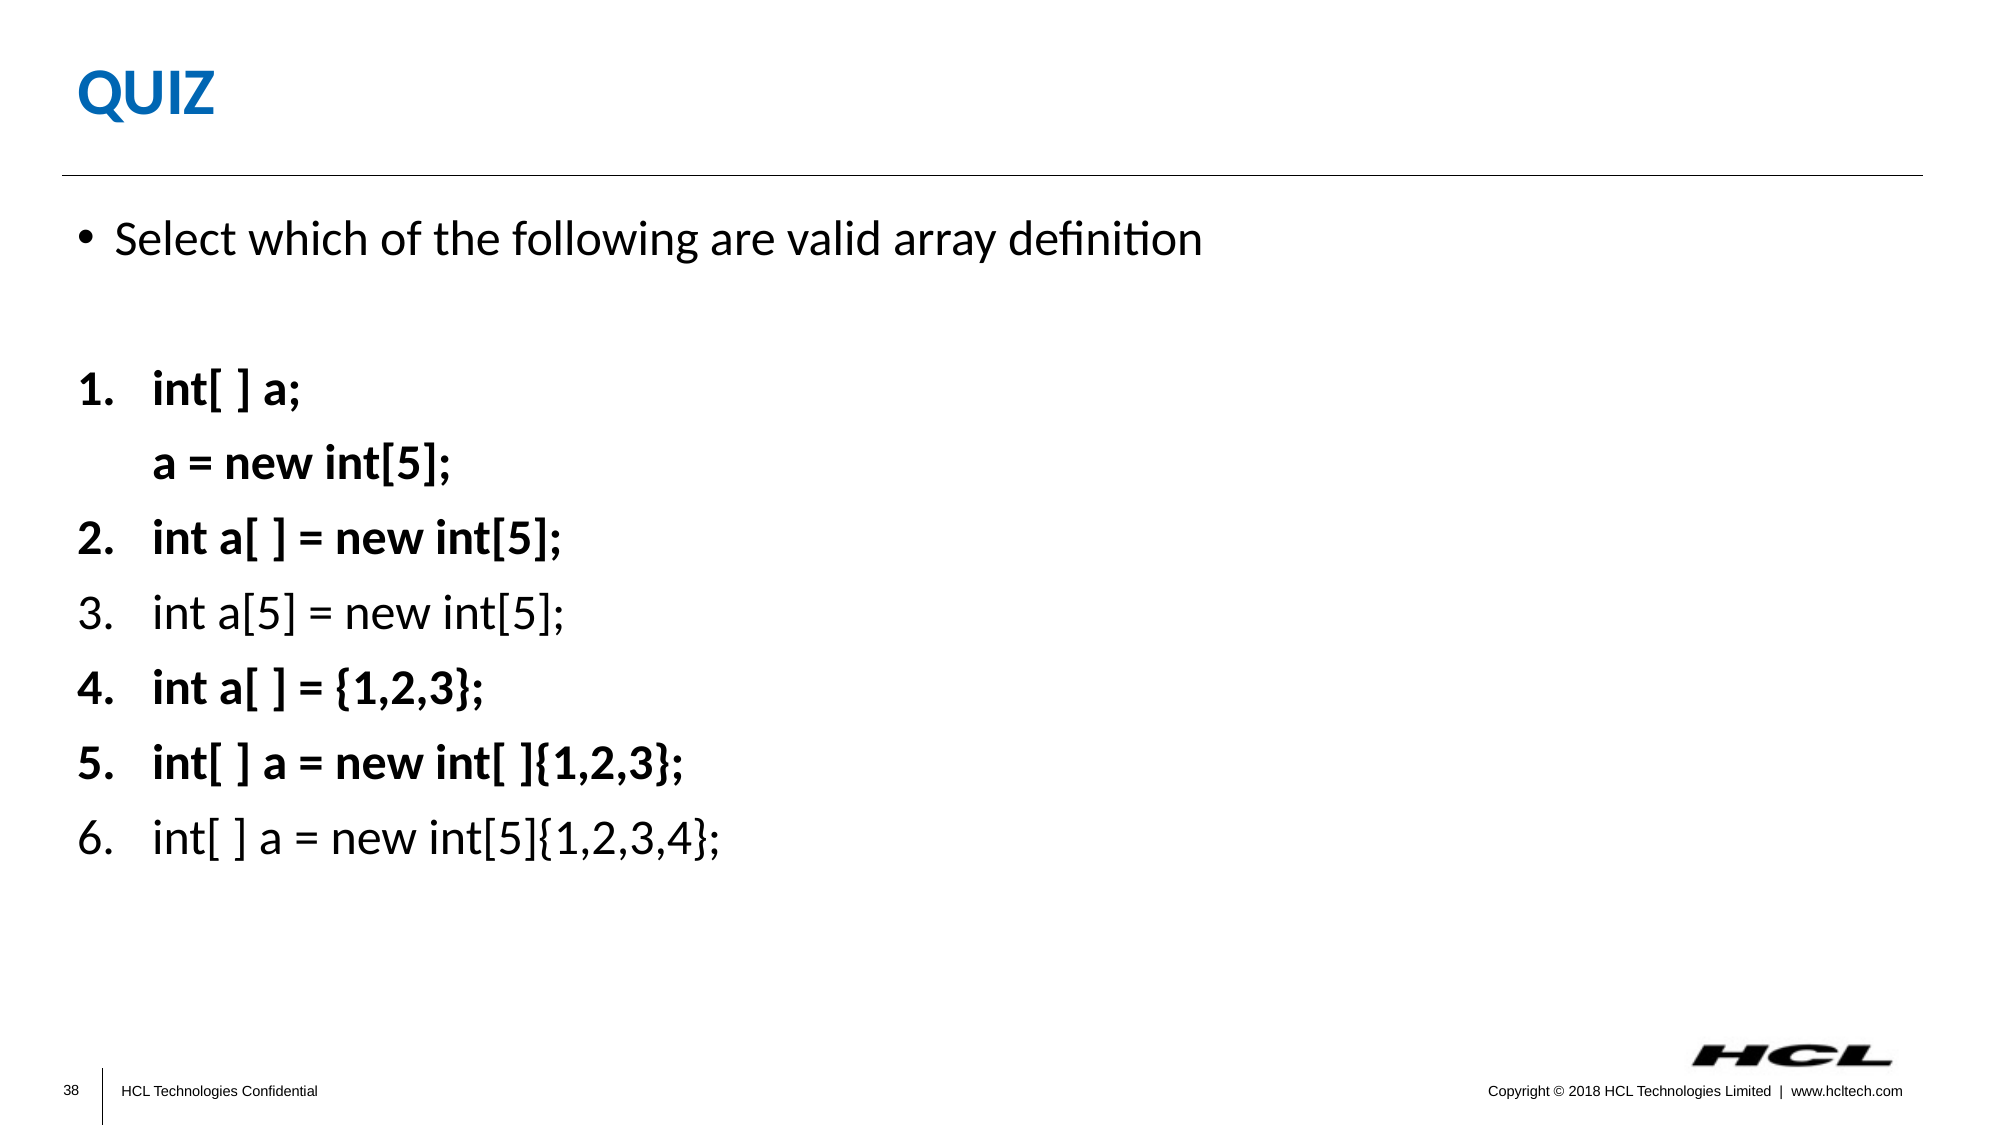

# QUIZ
Select which of the following are valid array definition

int[ ] a;
	a = new int[5];
int a[ ] = new int[5];
int a[5] = new int[5];
int a[ ] = {1,2,3};
int[ ] a = new int[ ]{1,2,3};
int[ ] a = new int[5]{1,2,3,4};